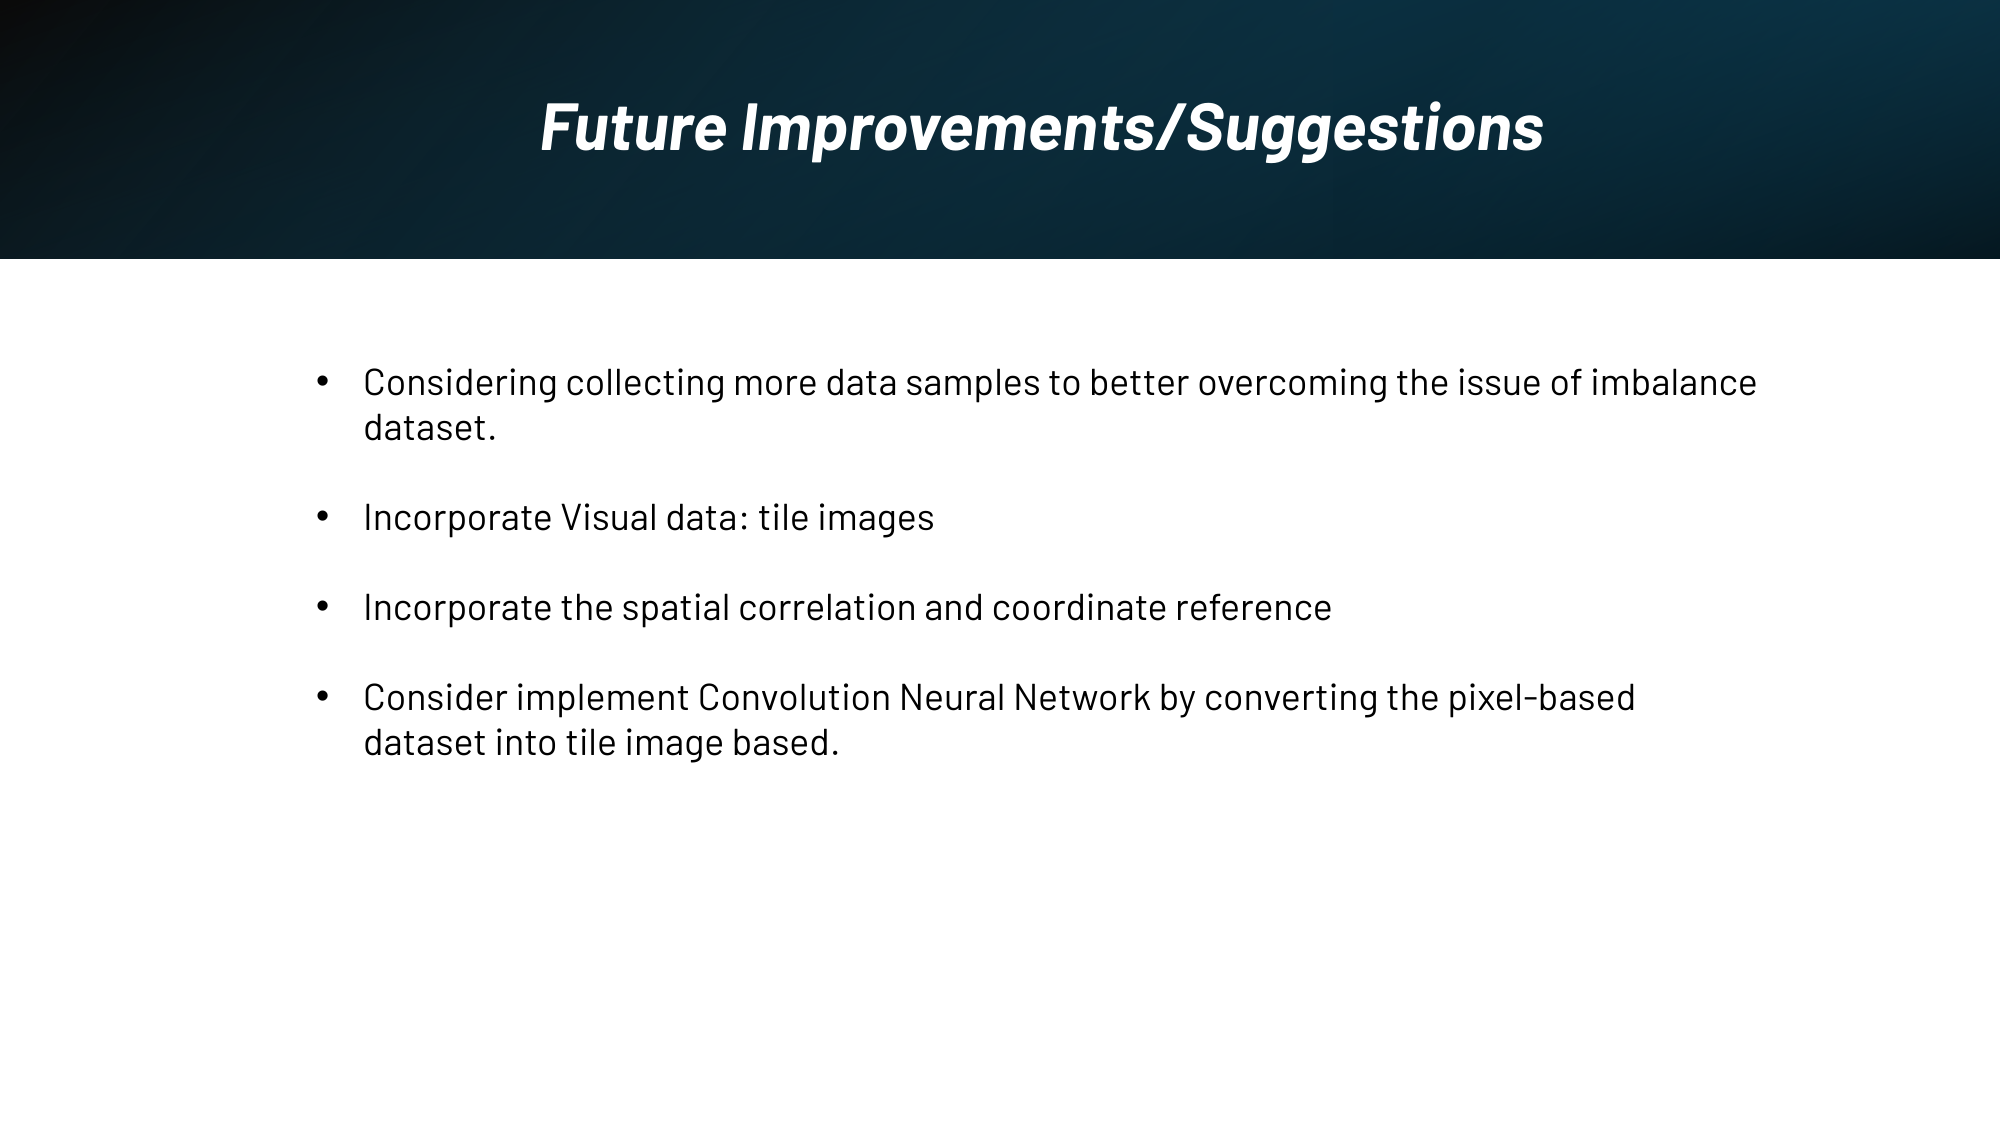

Future Improvements/Suggestions
Considering collecting more data samples to better overcoming the issue of imbalance dataset.

Incorporate Visual data: tile images

Incorporate the spatial correlation and coordinate reference

Consider implement Convolution Neural Network by converting the pixel-based dataset into tile image based.